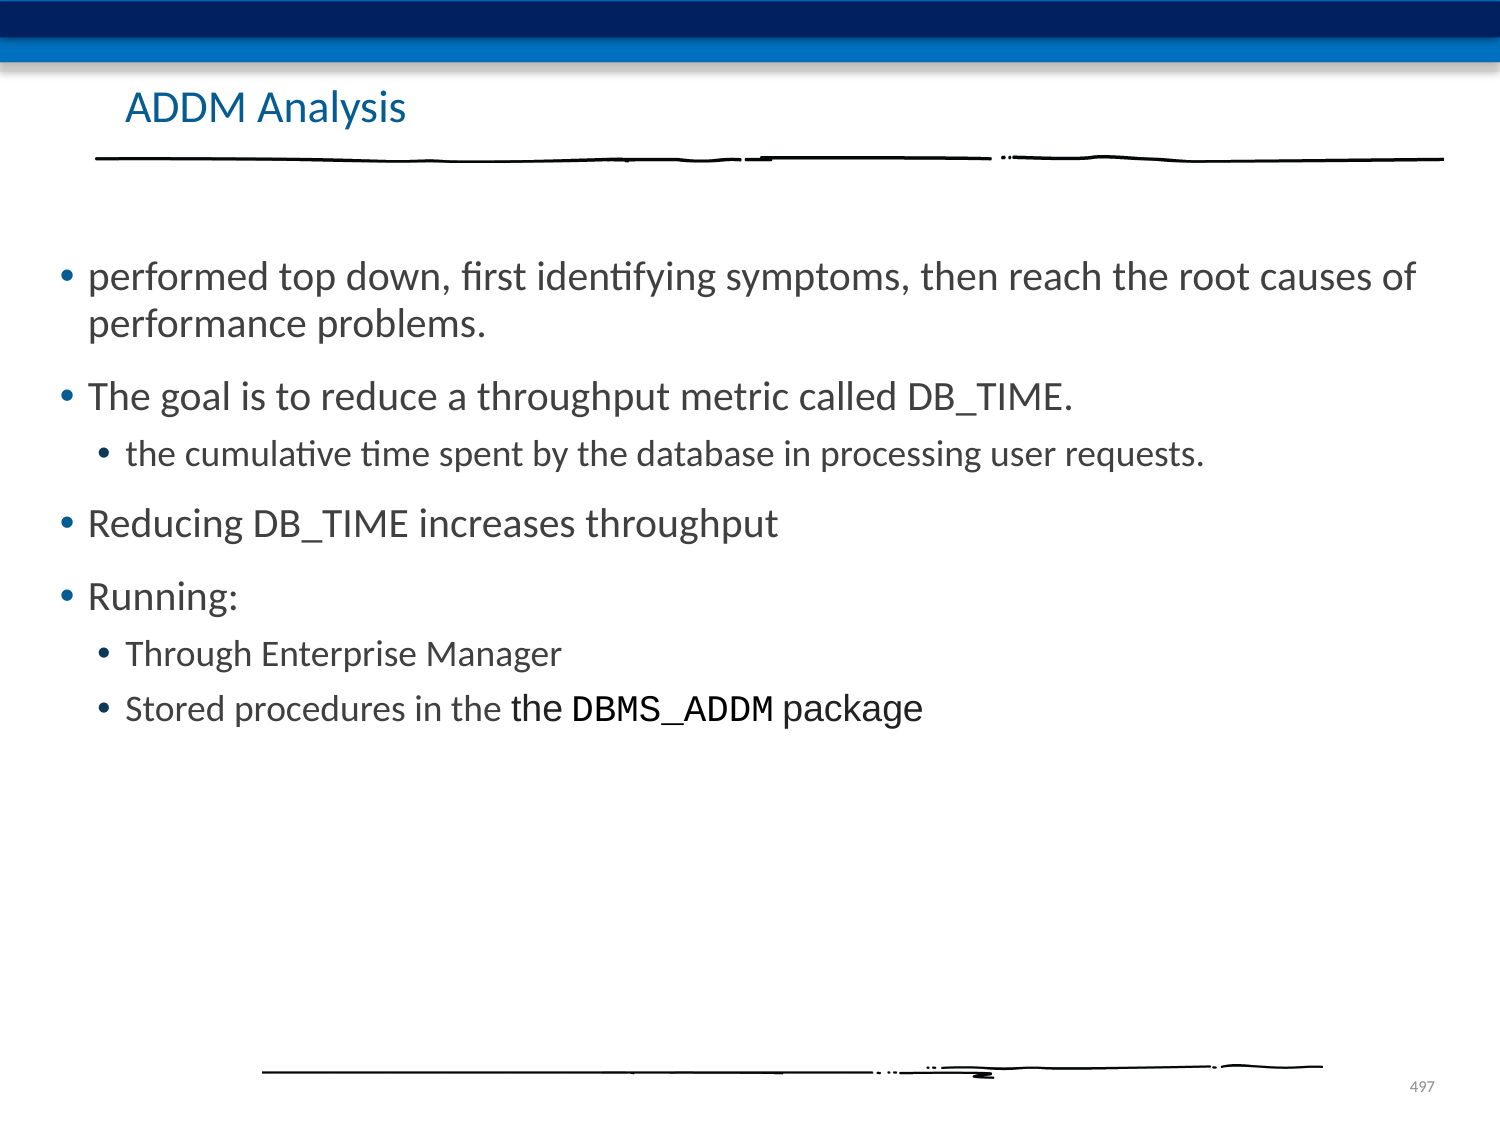

# ADDM Analysis
performed top down, first identifying symptoms, then reach the root causes of performance problems.
The goal is to reduce a throughput metric called DB_TIME.
the cumulative time spent by the database in processing user requests.
Reducing DB_TIME increases throughput
Running:
Through Enterprise Manager
Stored procedures in the the DBMS_ADDM package